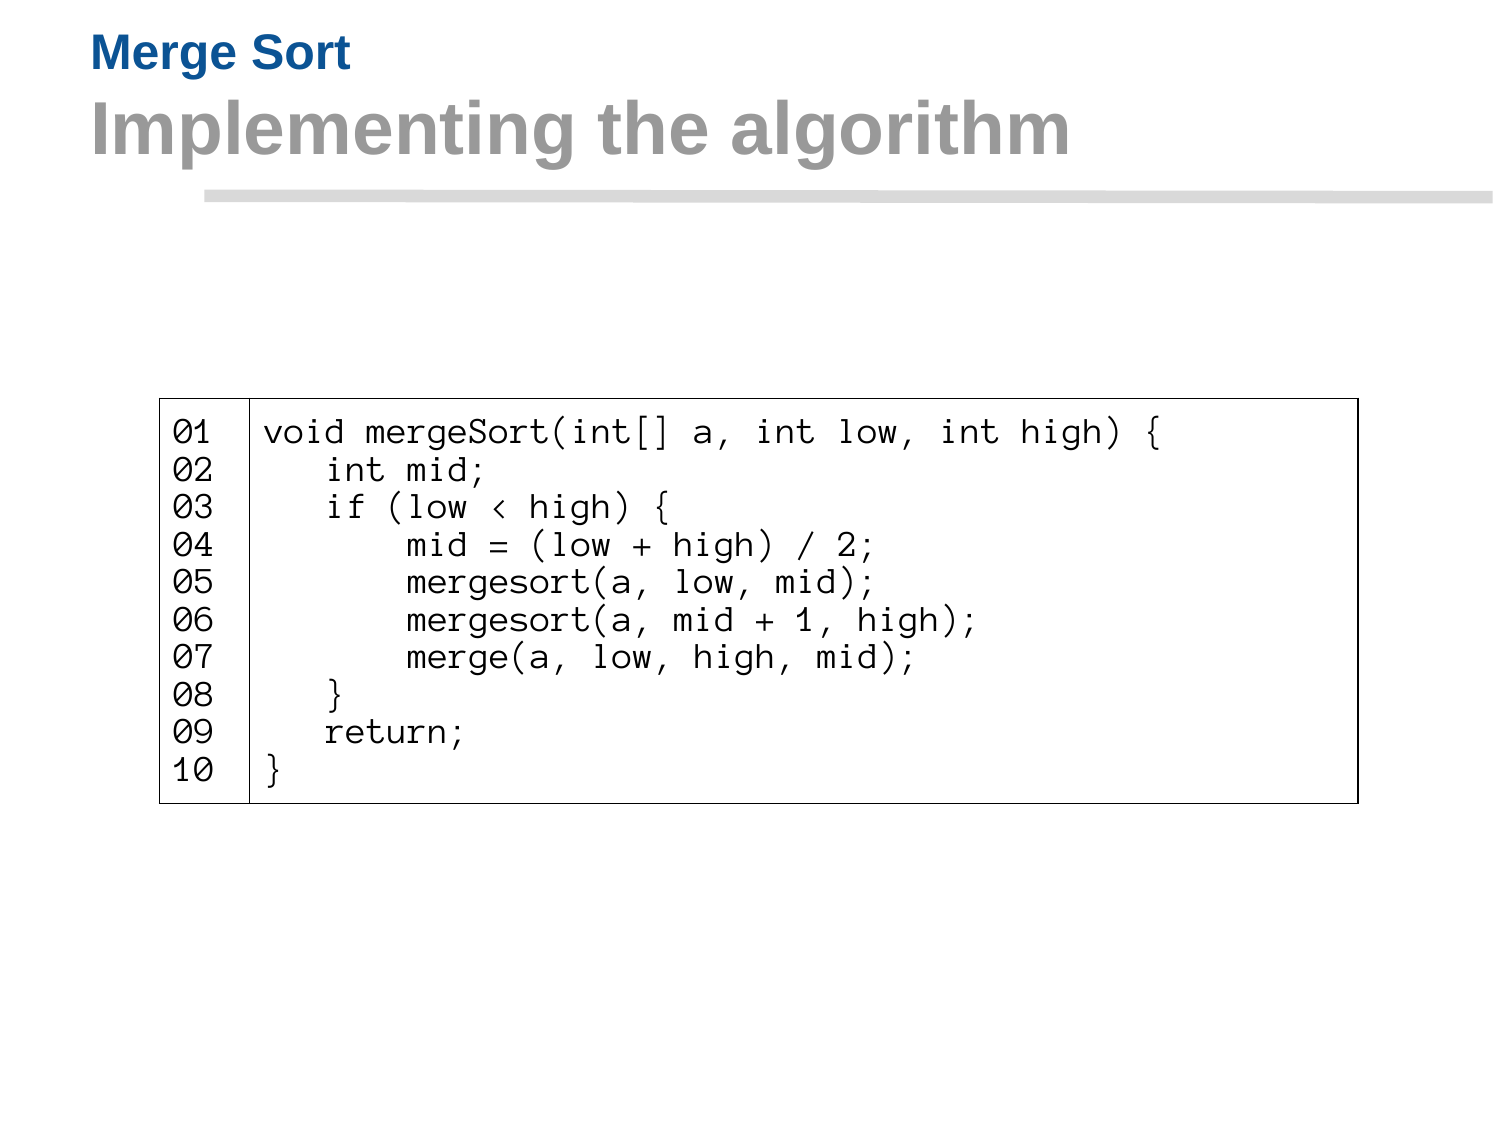

# Merge Sort
Implementing the algorithm
| 01 02 03 04 05 06 07 08 09 10 | void mergeSort(int[] a, int low, int high) { int mid; if (low < high) { mid = (low + high) / 2; mergesort(a, low, mid); mergesort(a, mid + 1, high); merge(a, low, high, mid); } return; } |
| --- | --- |